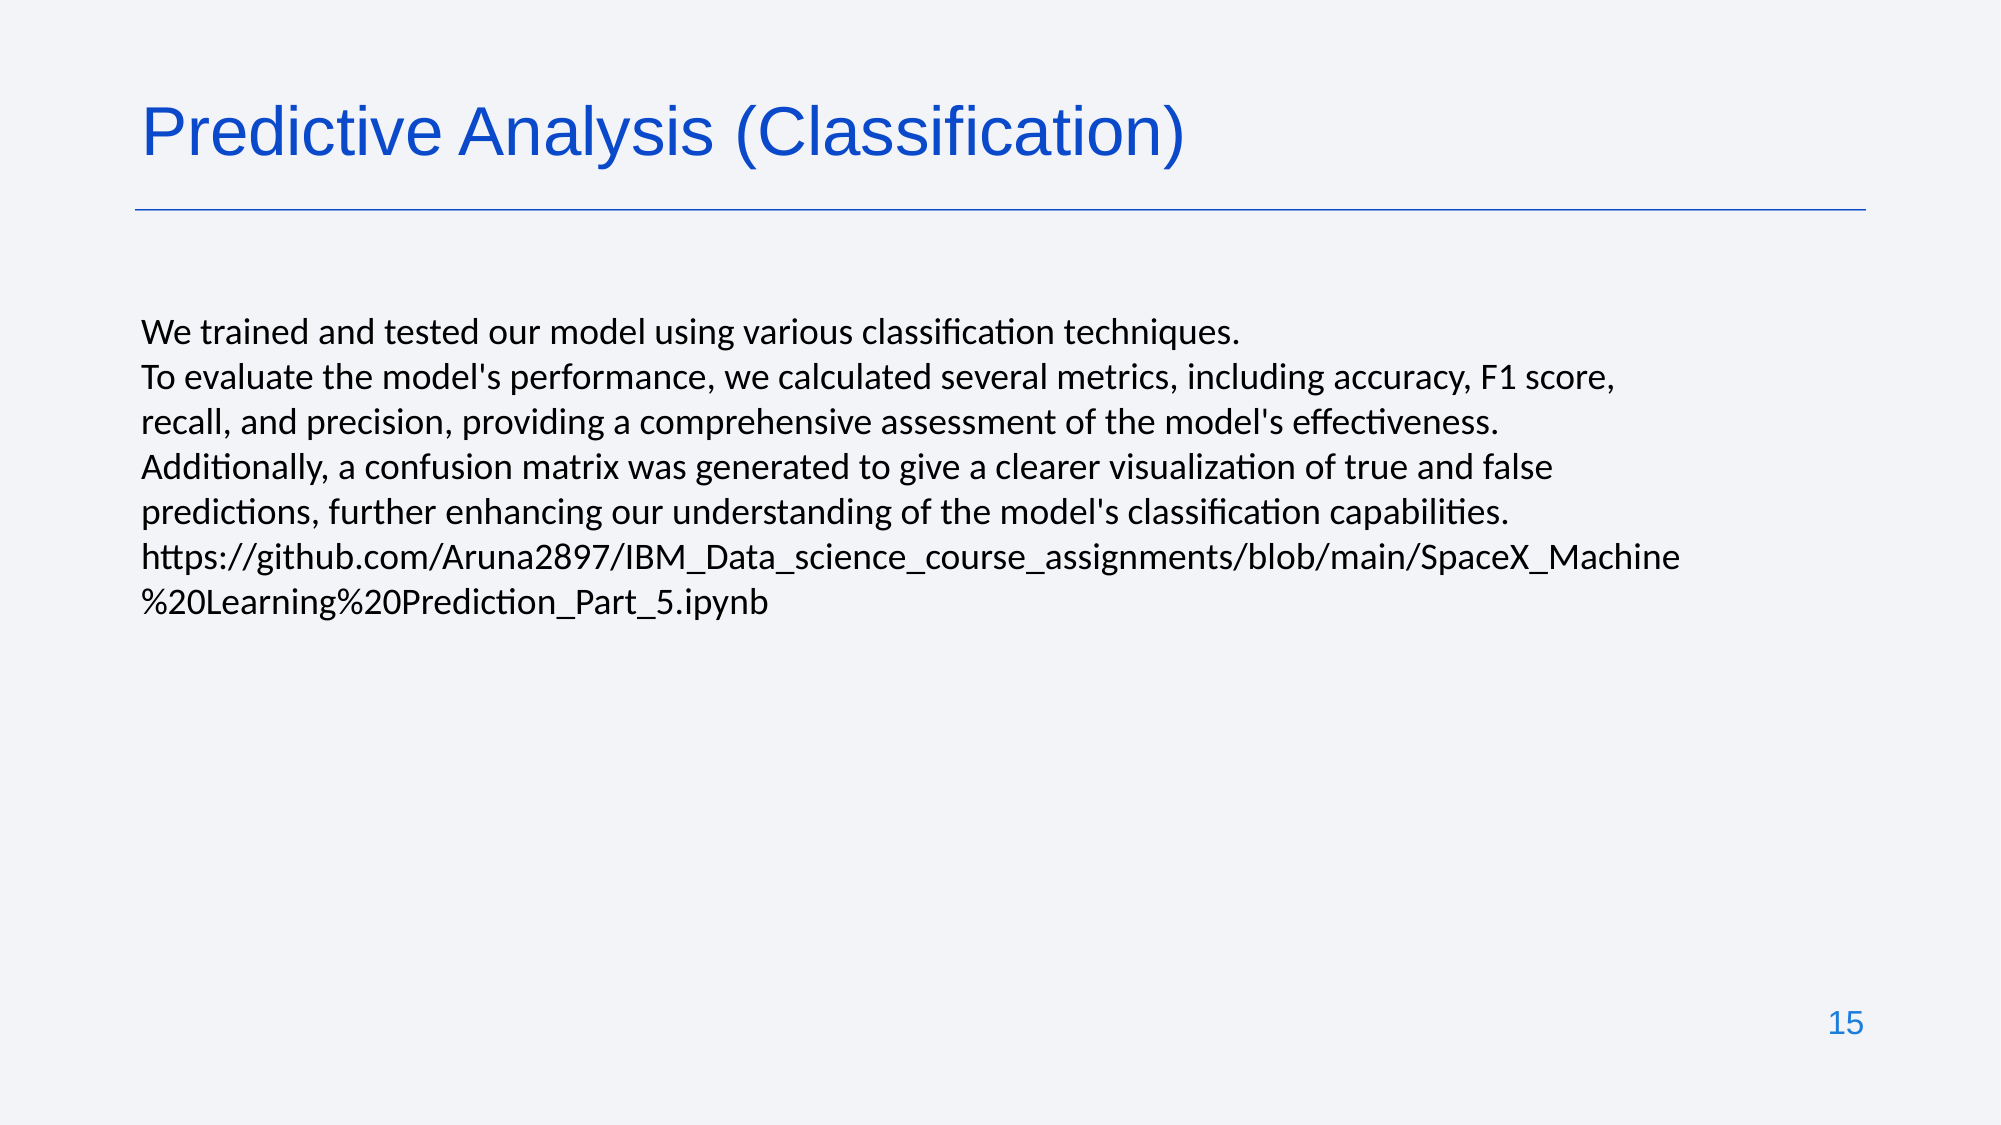

Predictive Analysis (Classification)
We trained and tested our model using various classification techniques.
To evaluate the model's performance, we calculated several metrics, including accuracy, F1 score, recall, and precision, providing a comprehensive assessment of the model's effectiveness.
Additionally, a confusion matrix was generated to give a clearer visualization of true and false predictions, further enhancing our understanding of the model's classification capabilities.
https://github.com/Aruna2897/IBM_Data_science_course_assignments/blob/main/SpaceX_Machine%20Learning%20Prediction_Part_5.ipynb
15